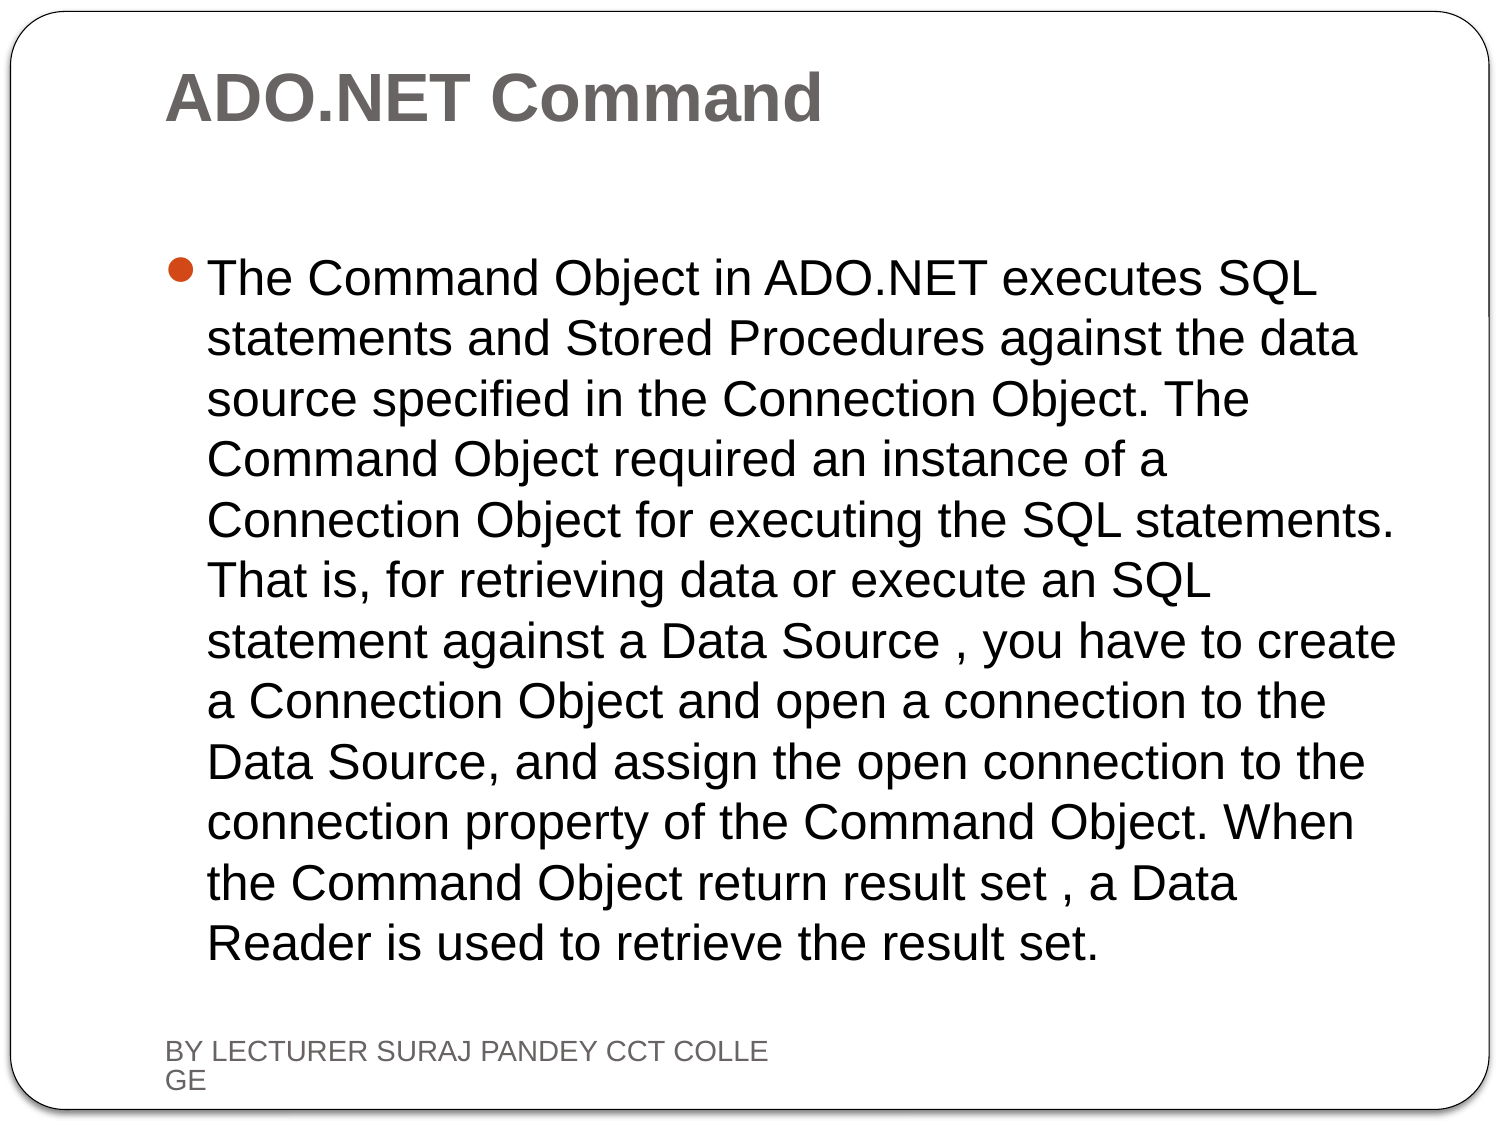

# ADO.NET Command
The Command Object in ADO.NET executes SQL statements and Stored Procedures against the data source specified in the Connection Object. The Command Object required an instance of a Connection Object for executing the SQL statements. That is, for retrieving data or execute an SQL statement against a Data Source , you have to create a Connection Object and open a connection to the Data Source, and assign the open connection to the connection property of the Command Object. When the Command Object return result set , a Data Reader is used to retrieve the result set.

BY LECTURER SURAJ PANDEY CCT COLLEGE